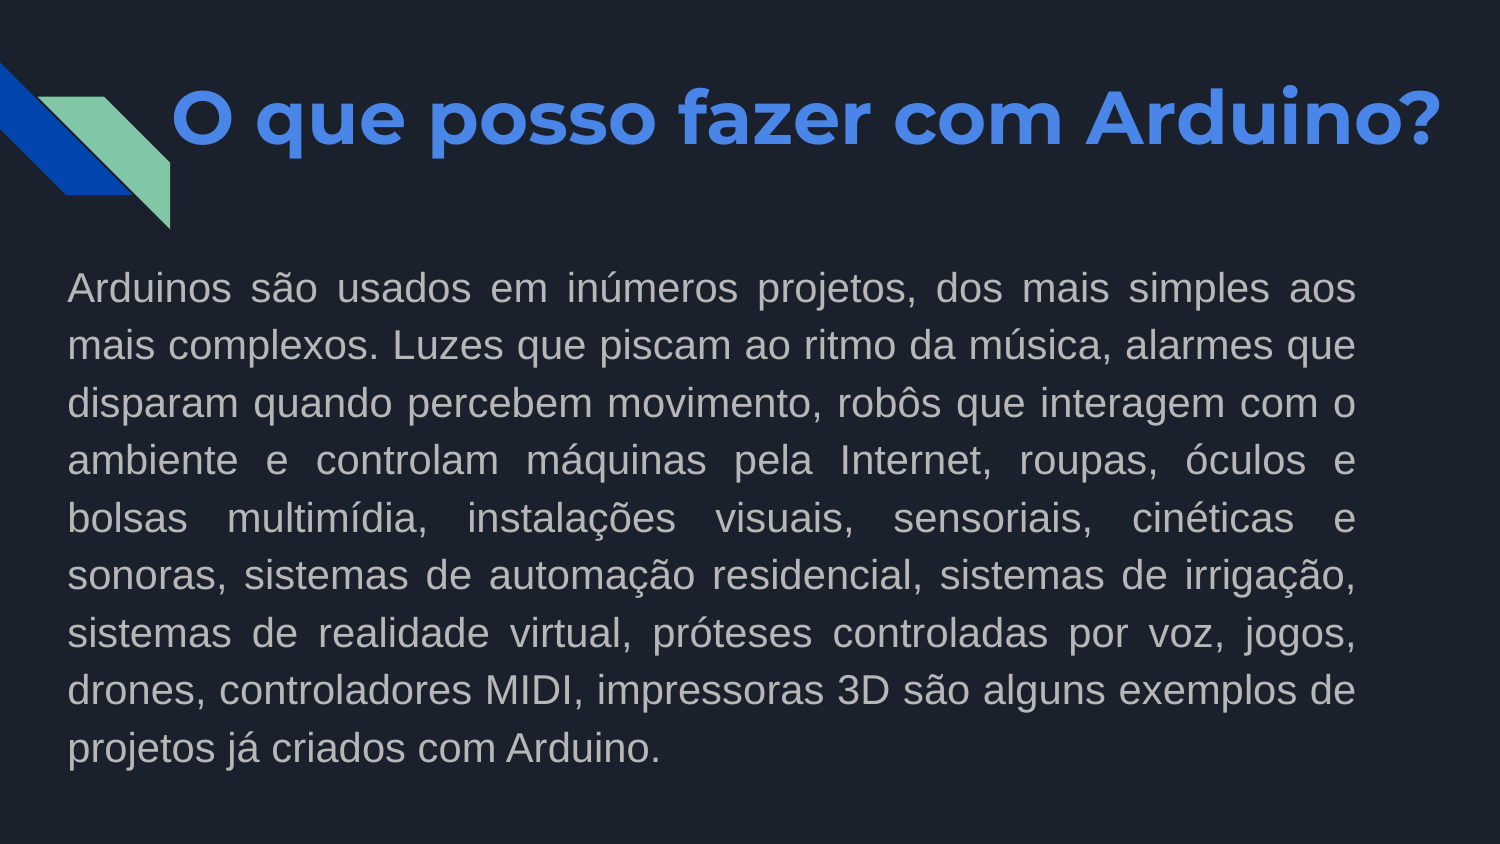

# O que posso fazer com Arduino?
Arduinos são usados em inúmeros projetos, dos mais simples aos mais complexos. Luzes que piscam ao ritmo da música, alarmes que disparam quando percebem movimento, robôs que interagem com o ambiente e controlam máquinas pela Internet, roupas, óculos e bolsas multimídia, instalações visuais, sensoriais, cinéticas e sonoras, sistemas de automação residencial, sistemas de irrigação, sistemas de realidade virtual, próteses controladas por voz, jogos, drones, controladores MIDI, impressoras 3D são alguns exemplos de projetos já criados com Arduino.